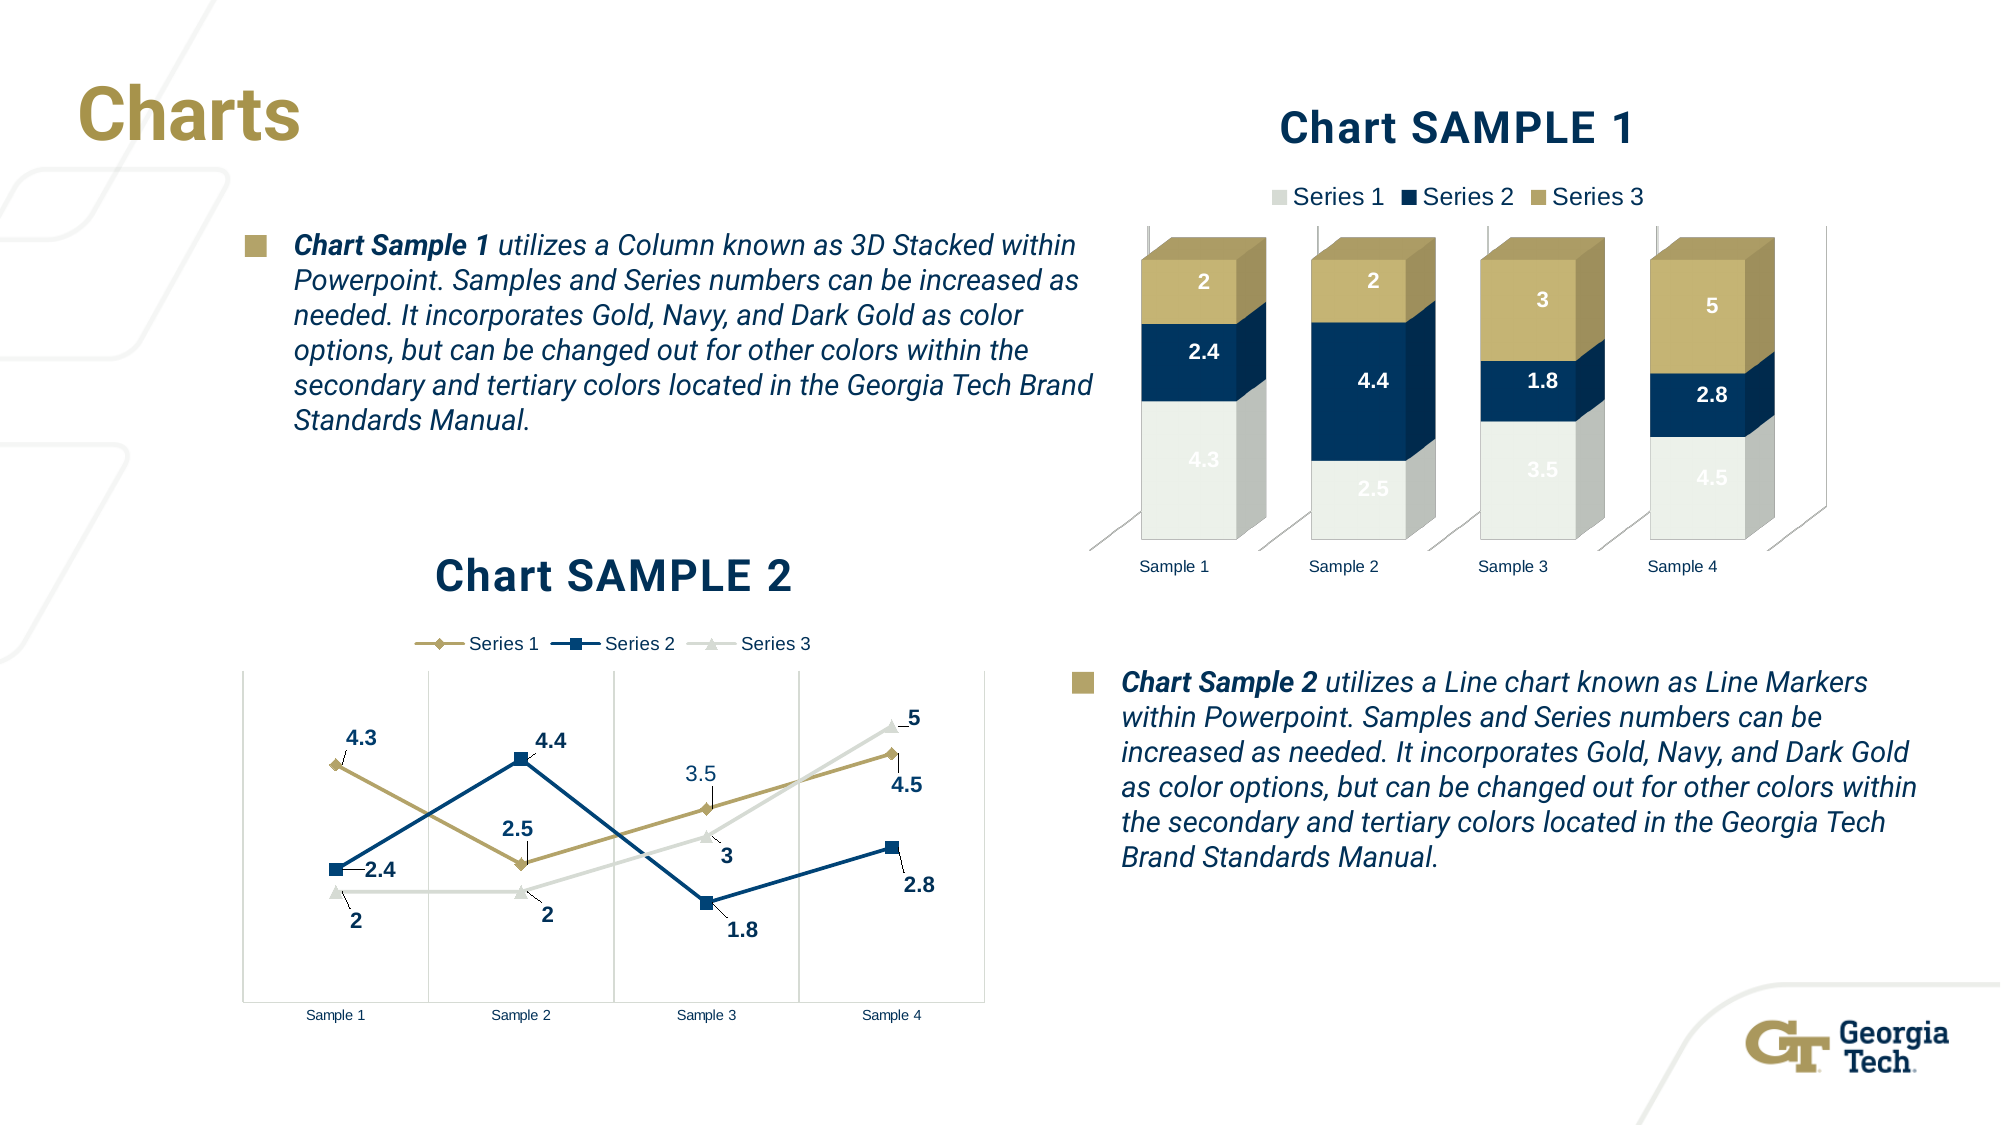

# Charts

[unsupported chart]

Chart Sample 1 utilizes a Column known as 3D Stacked within Powerpoint. Samples and Series numbers can be increased as needed. It incorporates Gold, Navy, and Dark Gold as color options, but can be changed out for other colors within the secondary and tertiary colors located in the Georgia Tech Brand Standards Manual.

### Chart: Chart SAMPLE 2

| Category | Series 1 | Series 2 | Series 3 |
|---|---|---|---|
| Sample 1 | 4.3 | 2.4 | 2.0 |
| Sample 2 | 2.5 | 4.4 | 2.0 |
| Sample 3 | 3.5 | 1.8 | 3.0 |
| Sample 4 | 4.5 | 2.8 | 5.0 |
Chart Sample 2 utilizes a Line chart known as Line Markers within Powerpoint. Samples and Series numbers can be increased as needed. It incorporates Gold, Navy, and Dark Gold as color options, but can be changed out for other colors within the secondary and tertiary colors located in the Georgia Tech Brand Standards Manual.